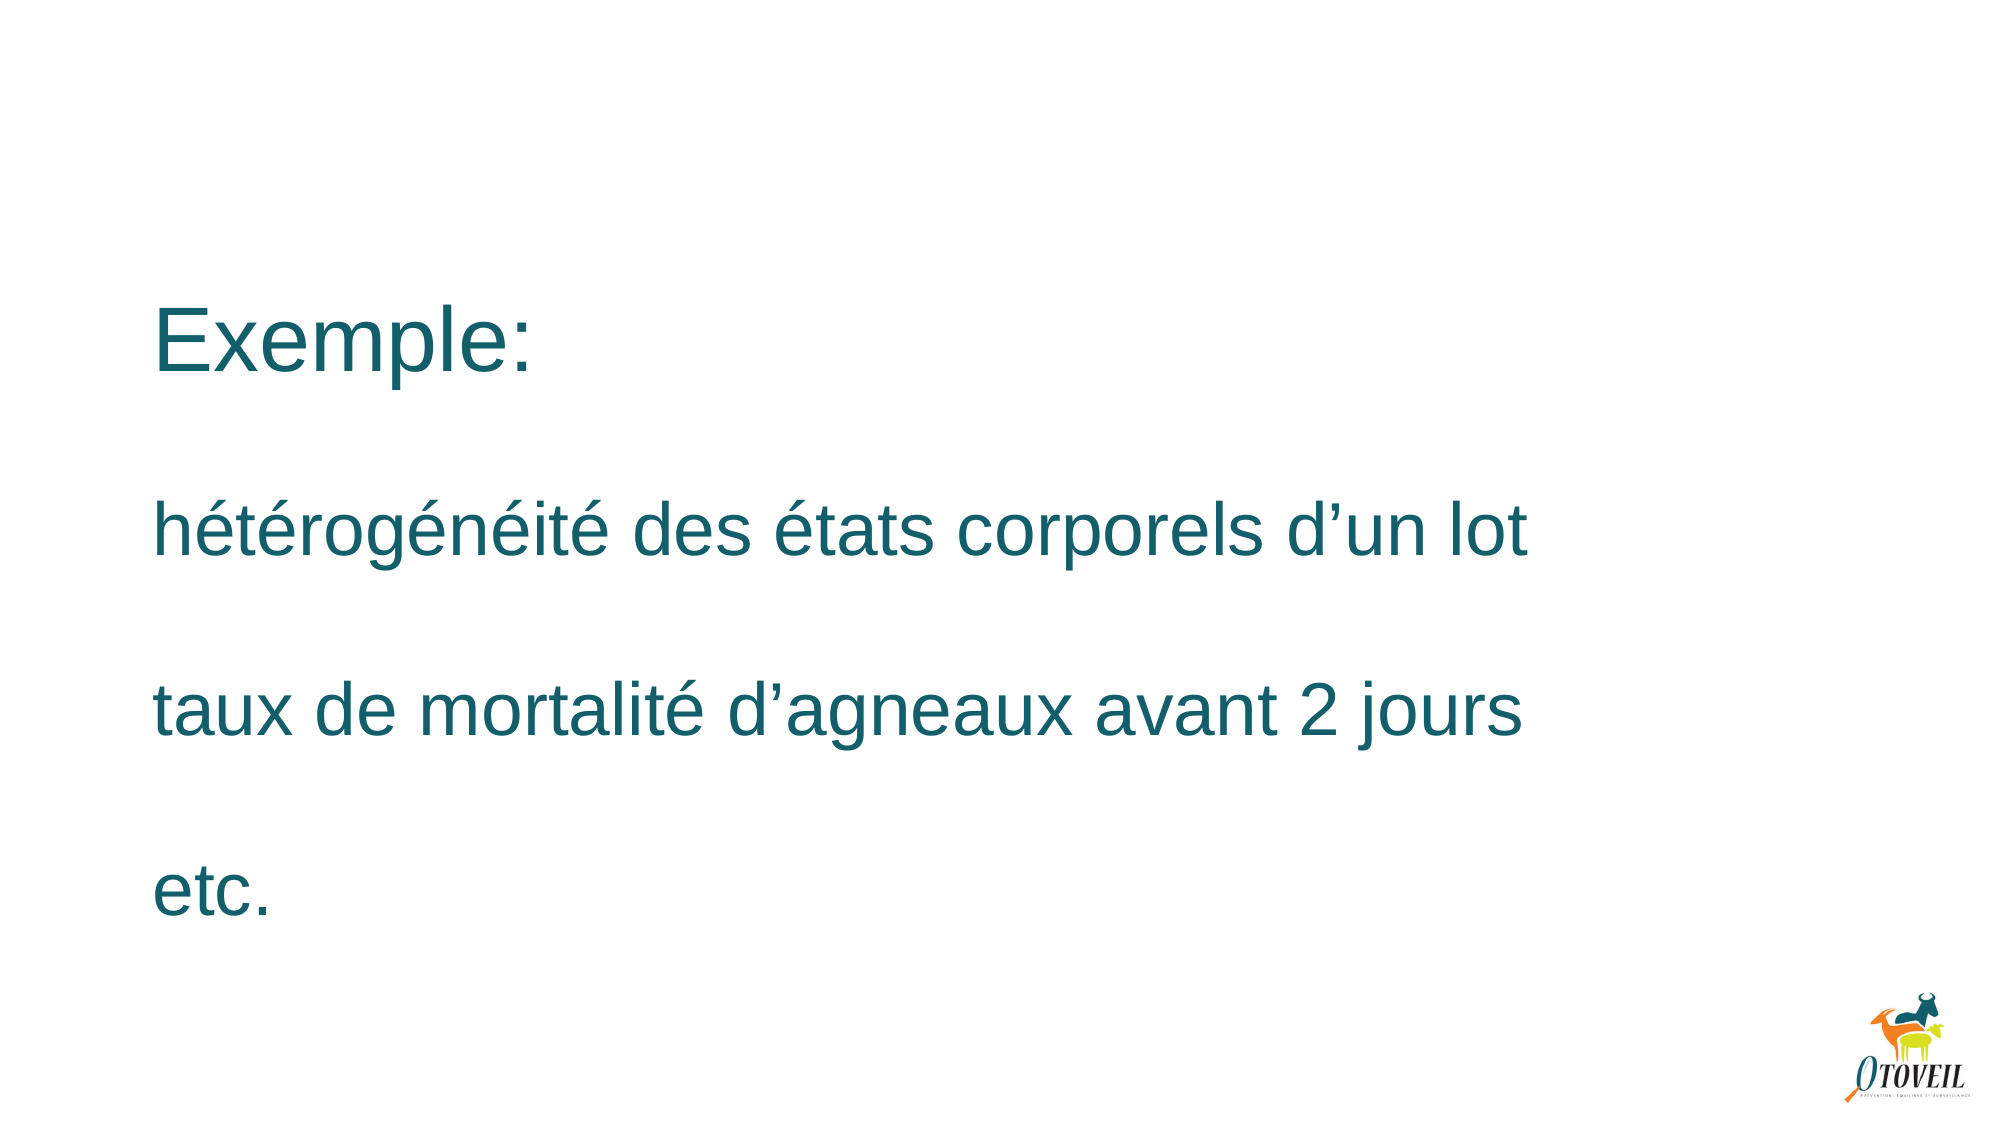

# Exemple: hétérogénéité des états corporels d’un lot taux de mortalité d’agneaux avant 2 jours etc.